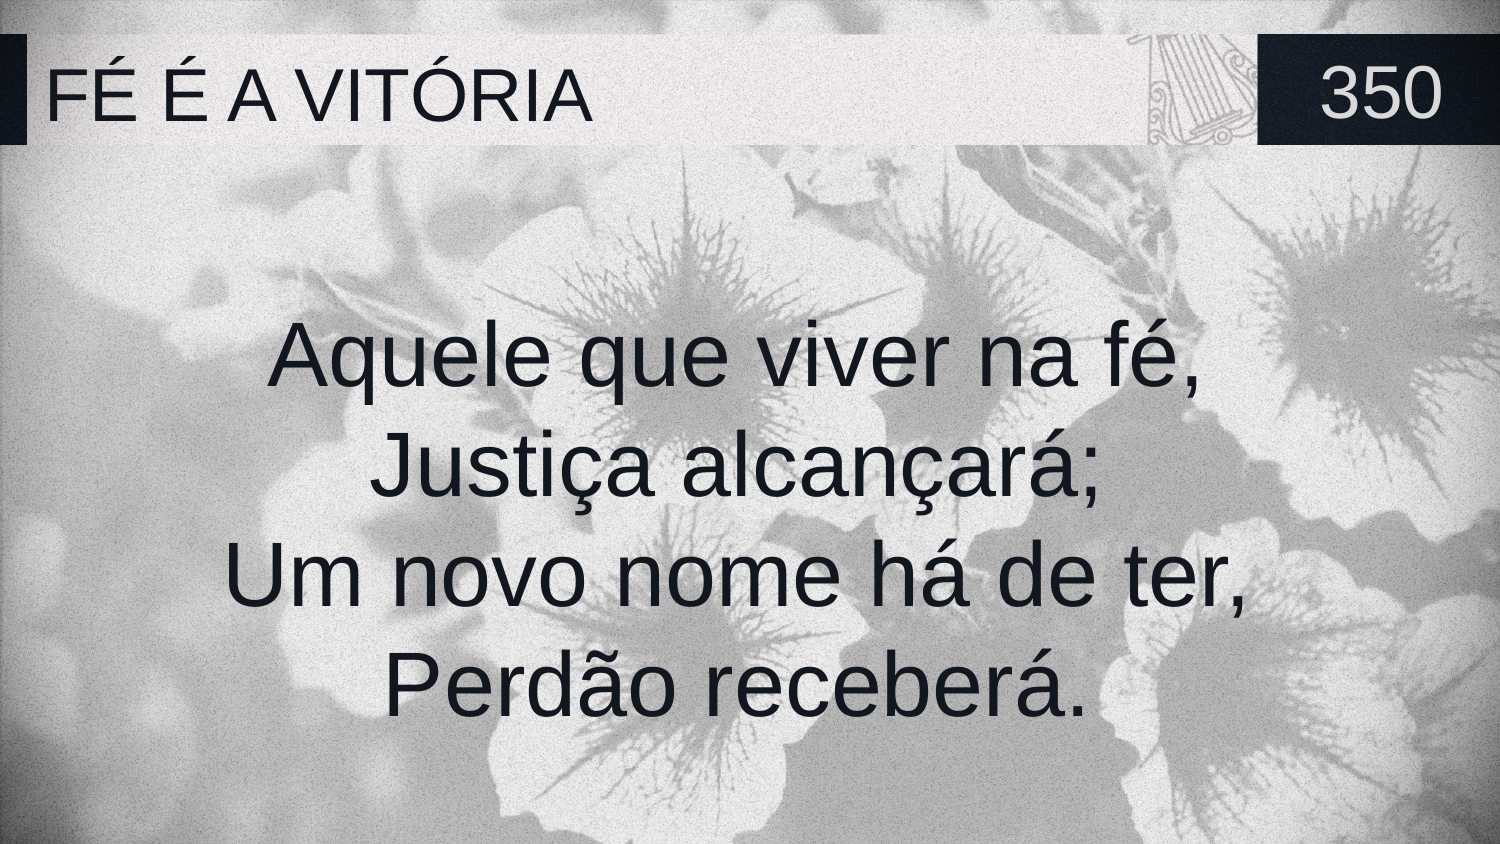

# FÉ É A VITÓRIA
350
Aquele que viver na fé,
Justiça alcançará;
Um novo nome há de ter,
Perdão receberá.